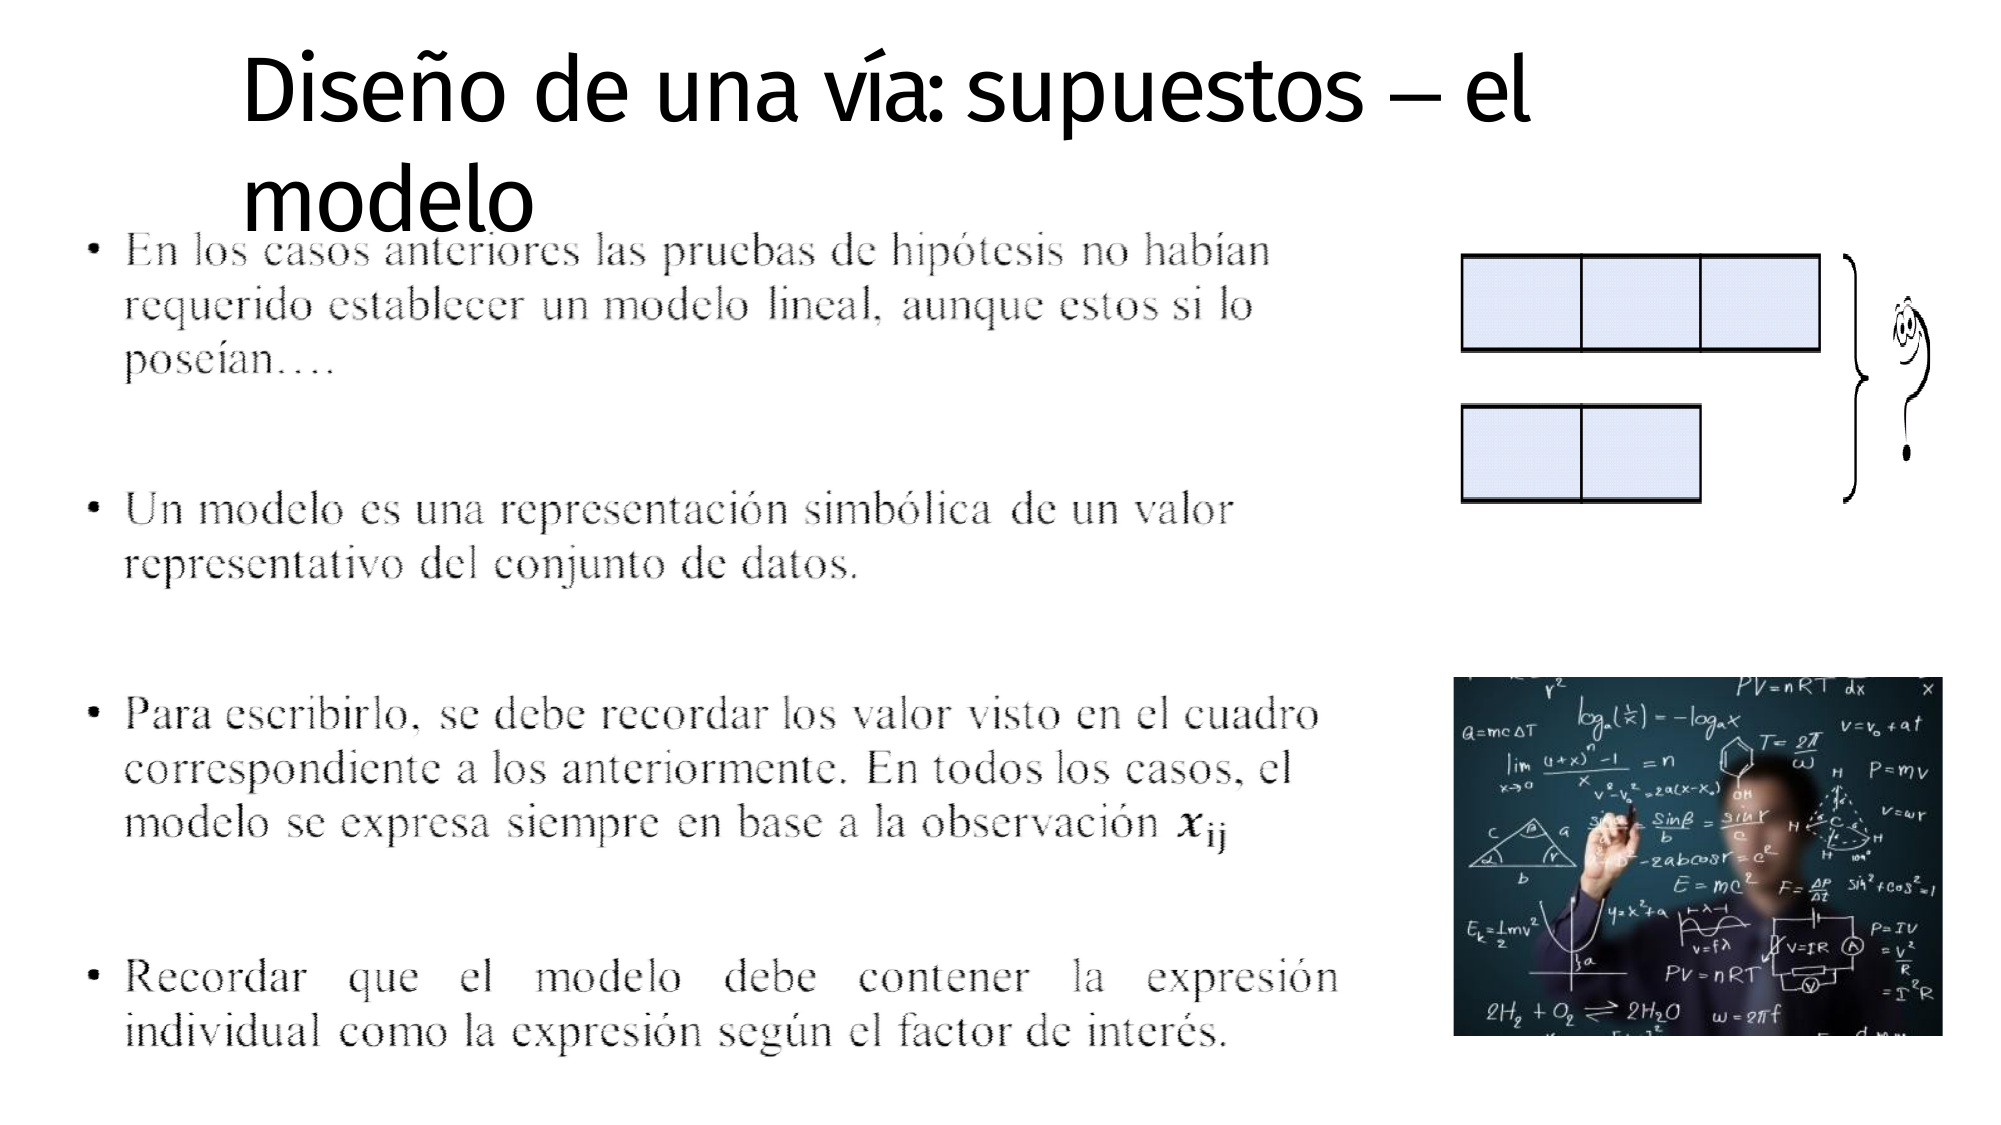

# Diseño de una vía: supuestos – el modelo